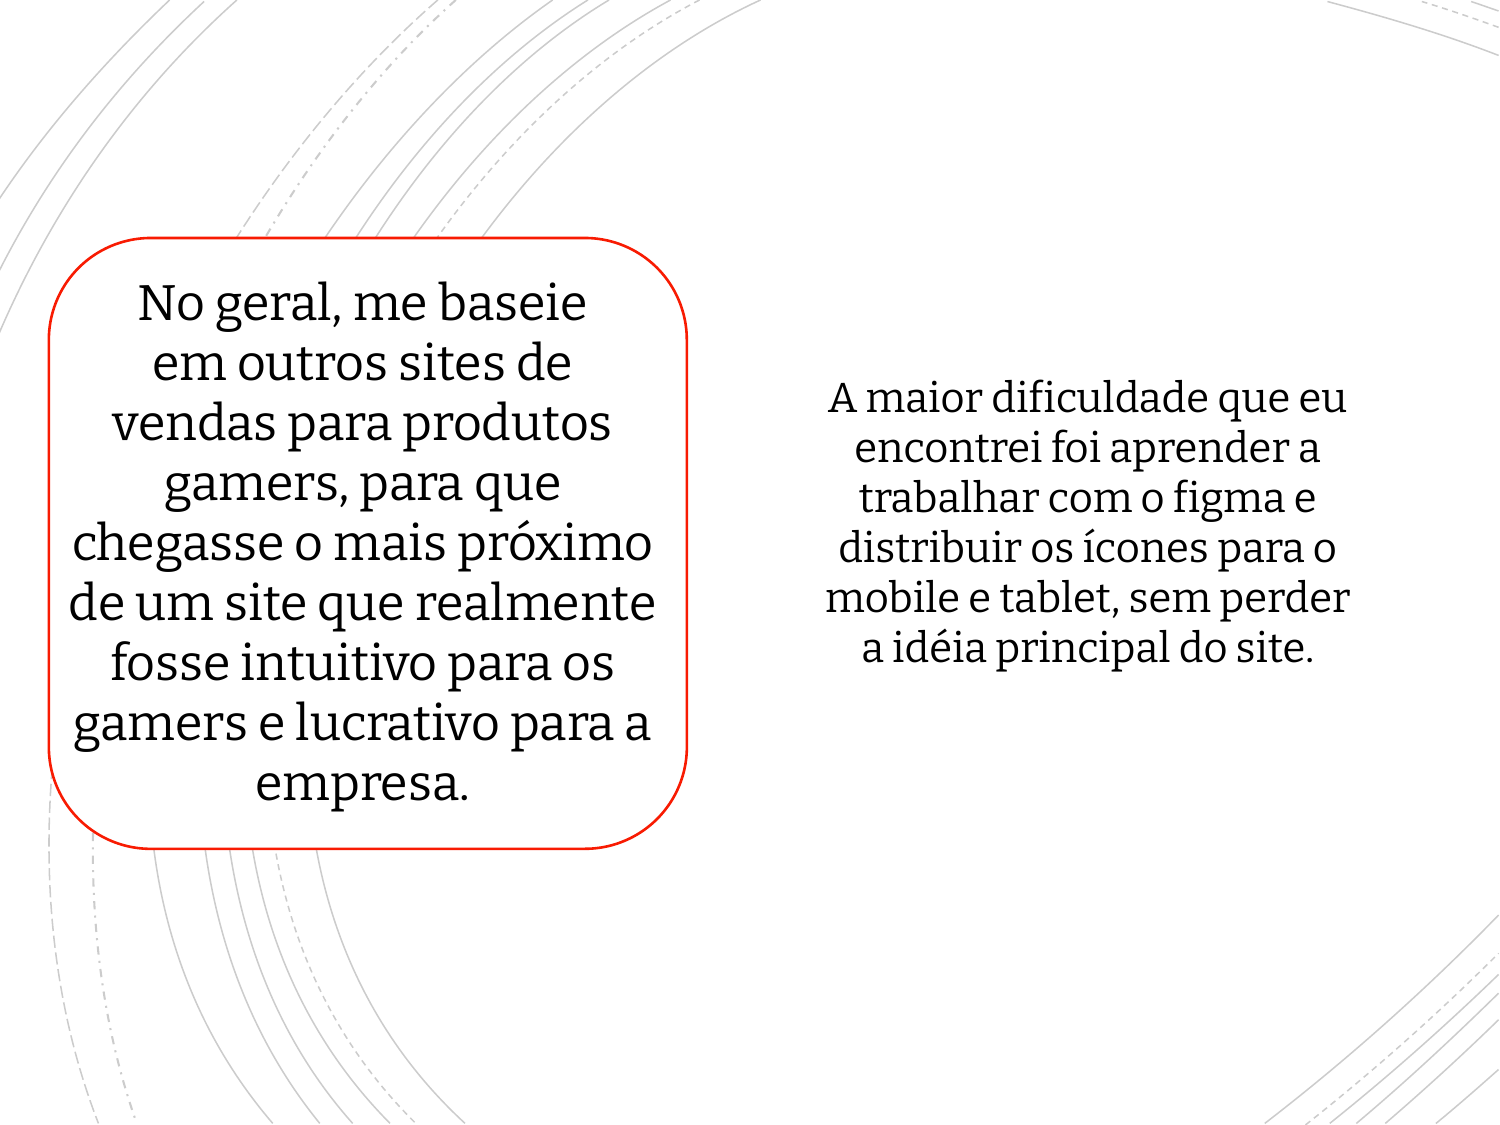

No geral, me baseie em outros sites de vendas para produtos gamers, para que chegasse o mais próximo de um site que realmente fosse intuitivo para os gamers e lucrativo para a empresa.
No geral, me baseie em outros sites de vendas para produtos gamers, para que chegasse o mais próximo de um site que realmente fosse intuitivo e lucrativo.
A maior dificuldade que eu encontrei foi aprender a trabalhar com o figma e distribuir os ícones para o mobile e tablet, sem perder a idéia principal do site.
#